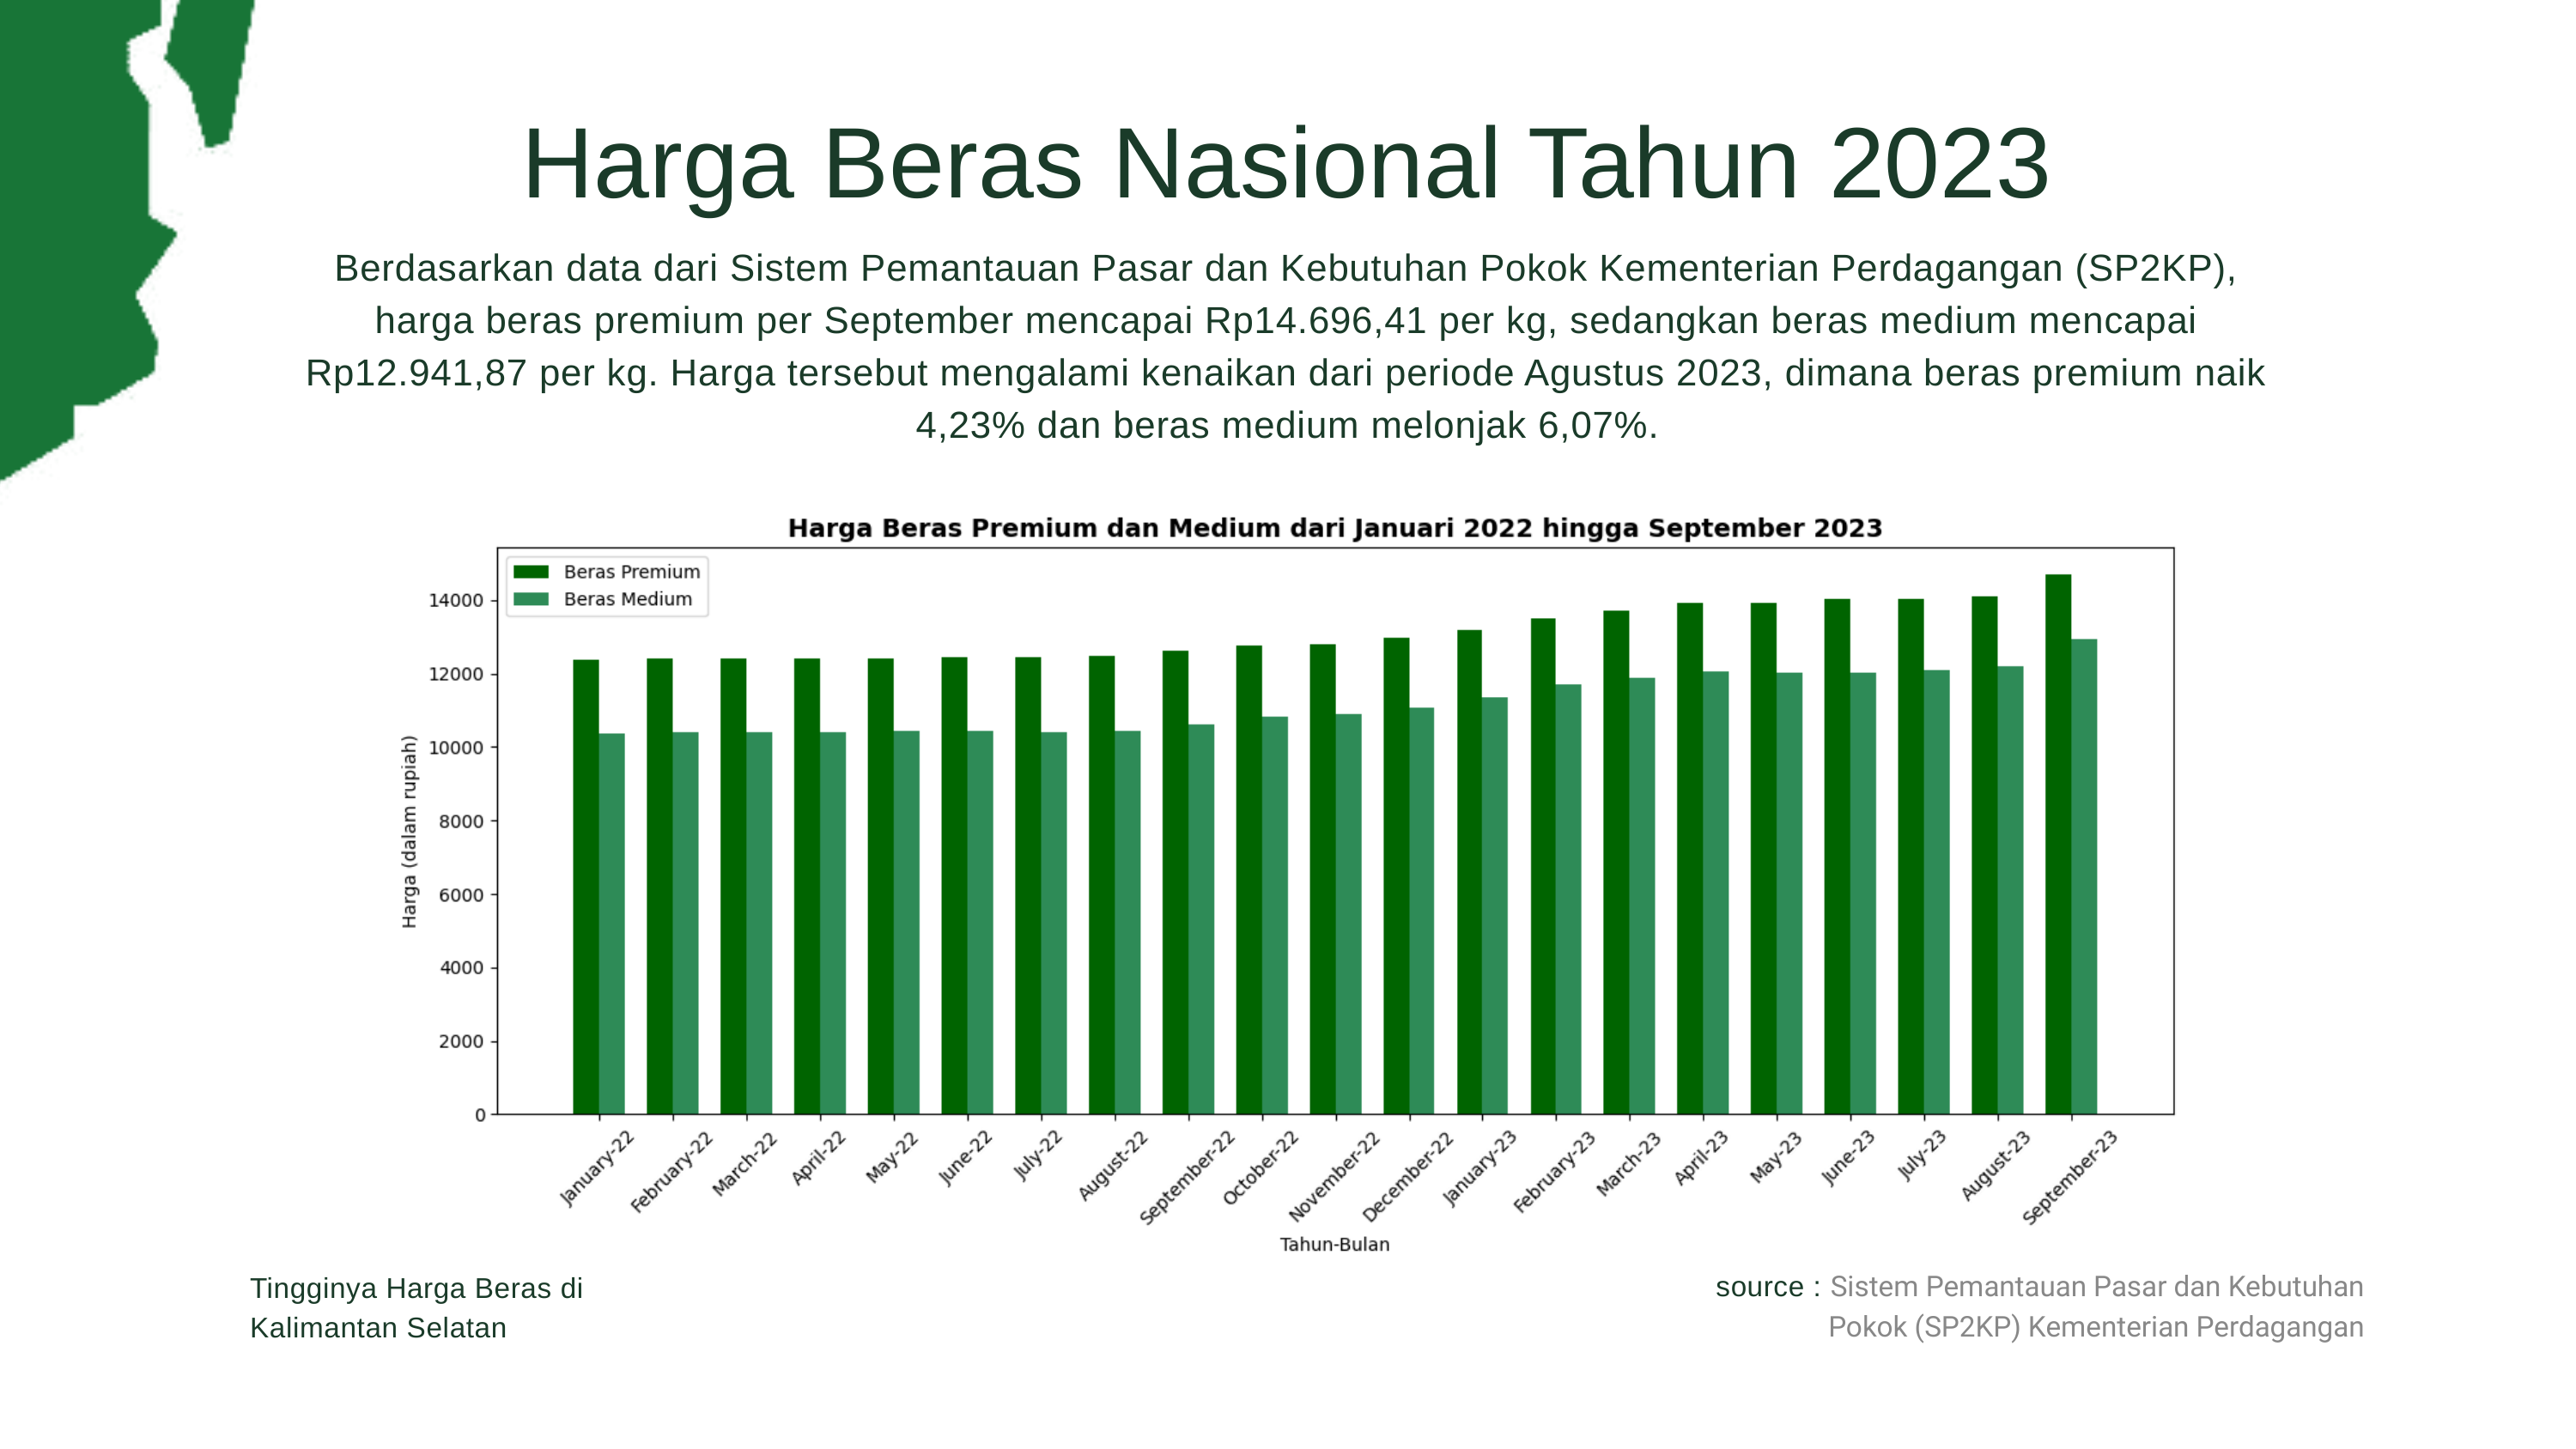

Luas Sawah di Kalimantan Selatan
Untuk sawah Non Irigasi seluas
428,713 Hectare
Untuk sawah Irigasi seluas
946,437 Hectare
Harga Beras Nasional Tahun 2023
Berdasarkan data dari Sistem Pemantauan Pasar dan Kebutuhan Pokok Kementerian Perdagangan (SP2KP), harga beras premium per September mencapai Rp14.696,41 per kg, sedangkan beras medium mencapai Rp12.941,87 per kg. Harga tersebut mengalami kenaikan dari periode Agustus 2023, dimana beras premium naik 4,23% dan beras medium melonjak 6,07%.

PREMIUM
MEDIUM

RP 20

RP 15
RP 10
RP 5
RP 0
PAPUA
MALUKU
SUMATRA BARAT
KALIMANTAN TENGAH
KALIMANTAN SELATAN
Harga Beras Premium & Medium Agustus 2023
Dilihat dari data berikut, harga beras di kalimantan selatan adalah yang tertinggi. Untuk beras premium harga beras mencapai Rp 18.161, sedangkan harga beras medium Rp 15.898
source : Sistem Pemantauan Pasar dan Kebutuhan Pokok (SP2KP) Kementerian Perdagangan
Tingginya Harga Beras di Kalimantan Selatan
source : database.com
Tingginya Harga Beras di Kalimantan Selatan